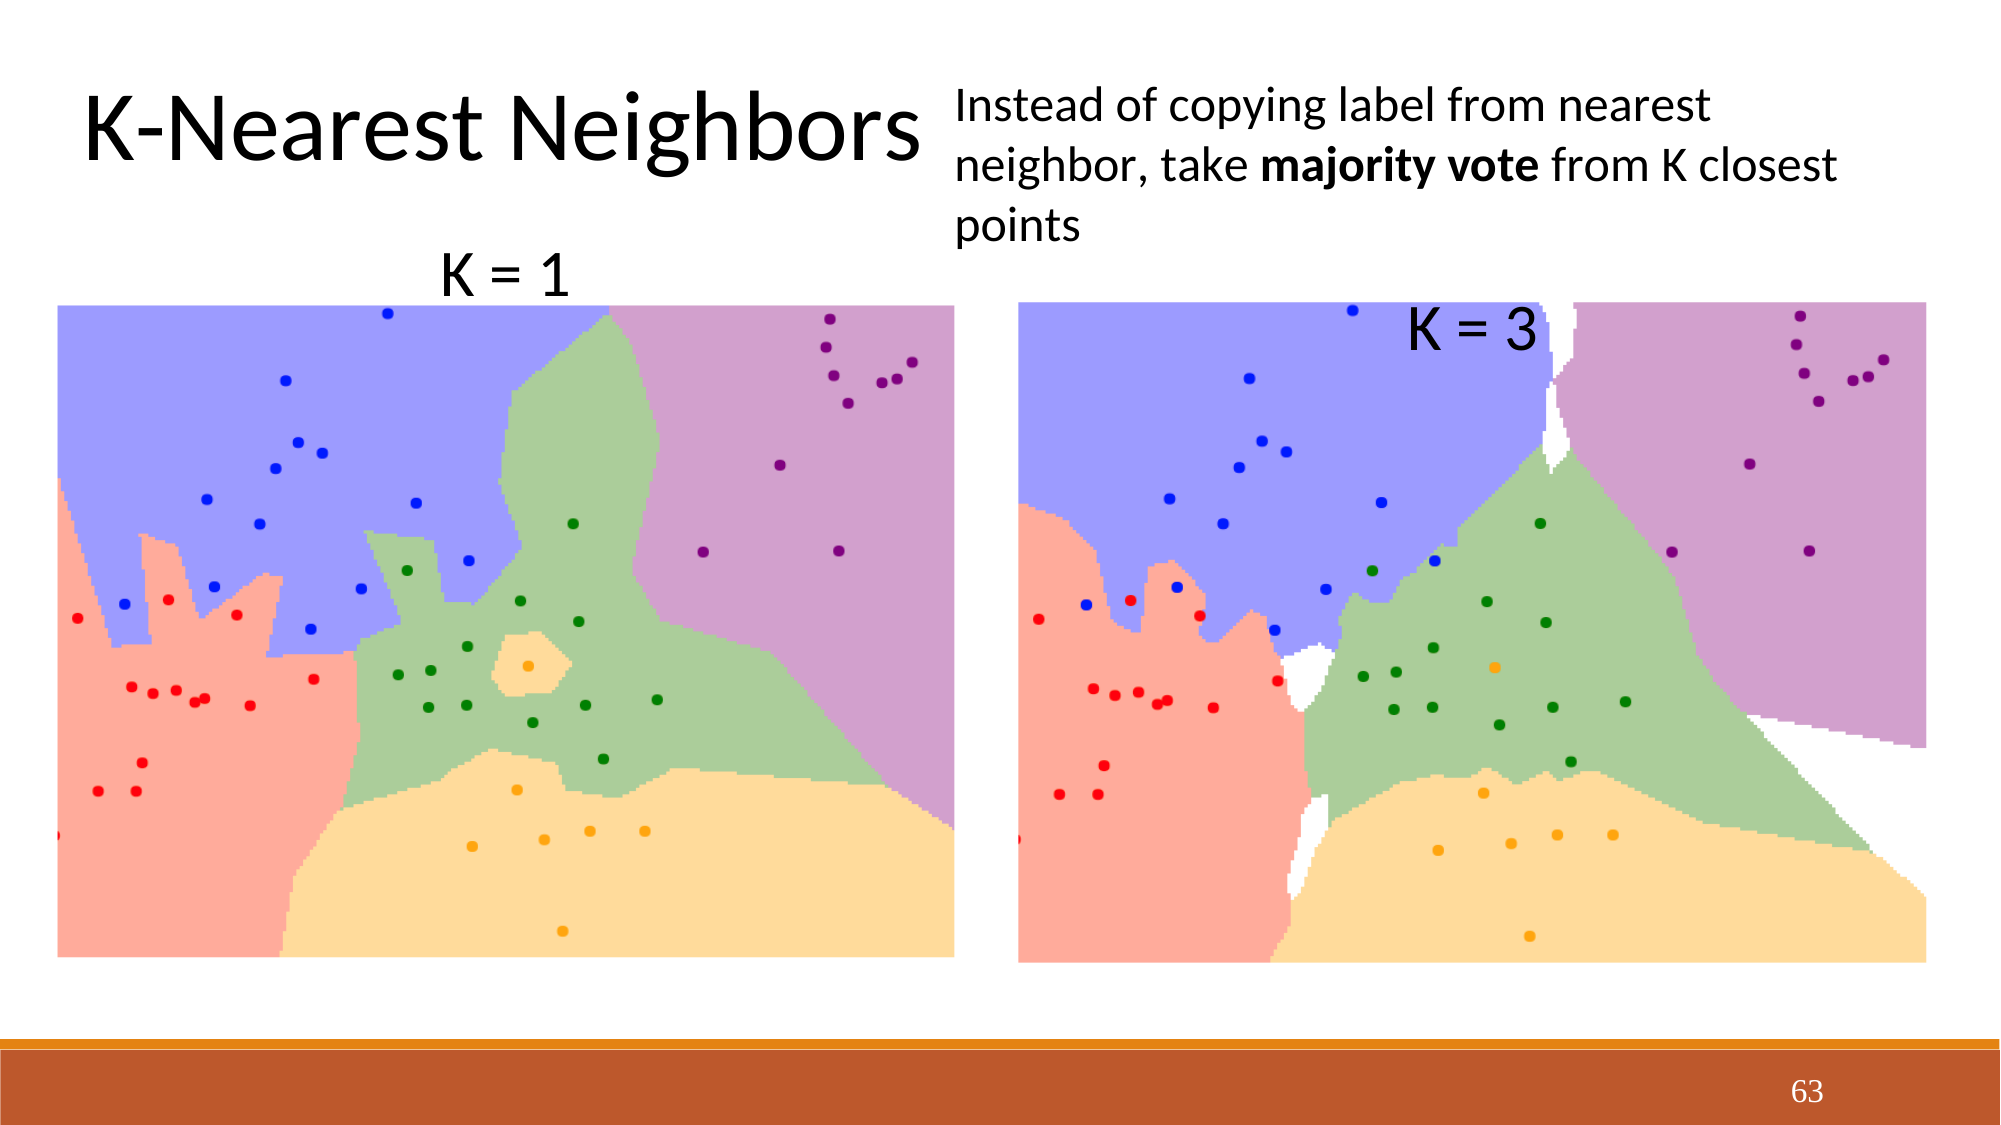

K-Nearest Neighbors
Instead of copying label from nearest neighbor, take majority vote from K closest points
K = 3
K = 1

63